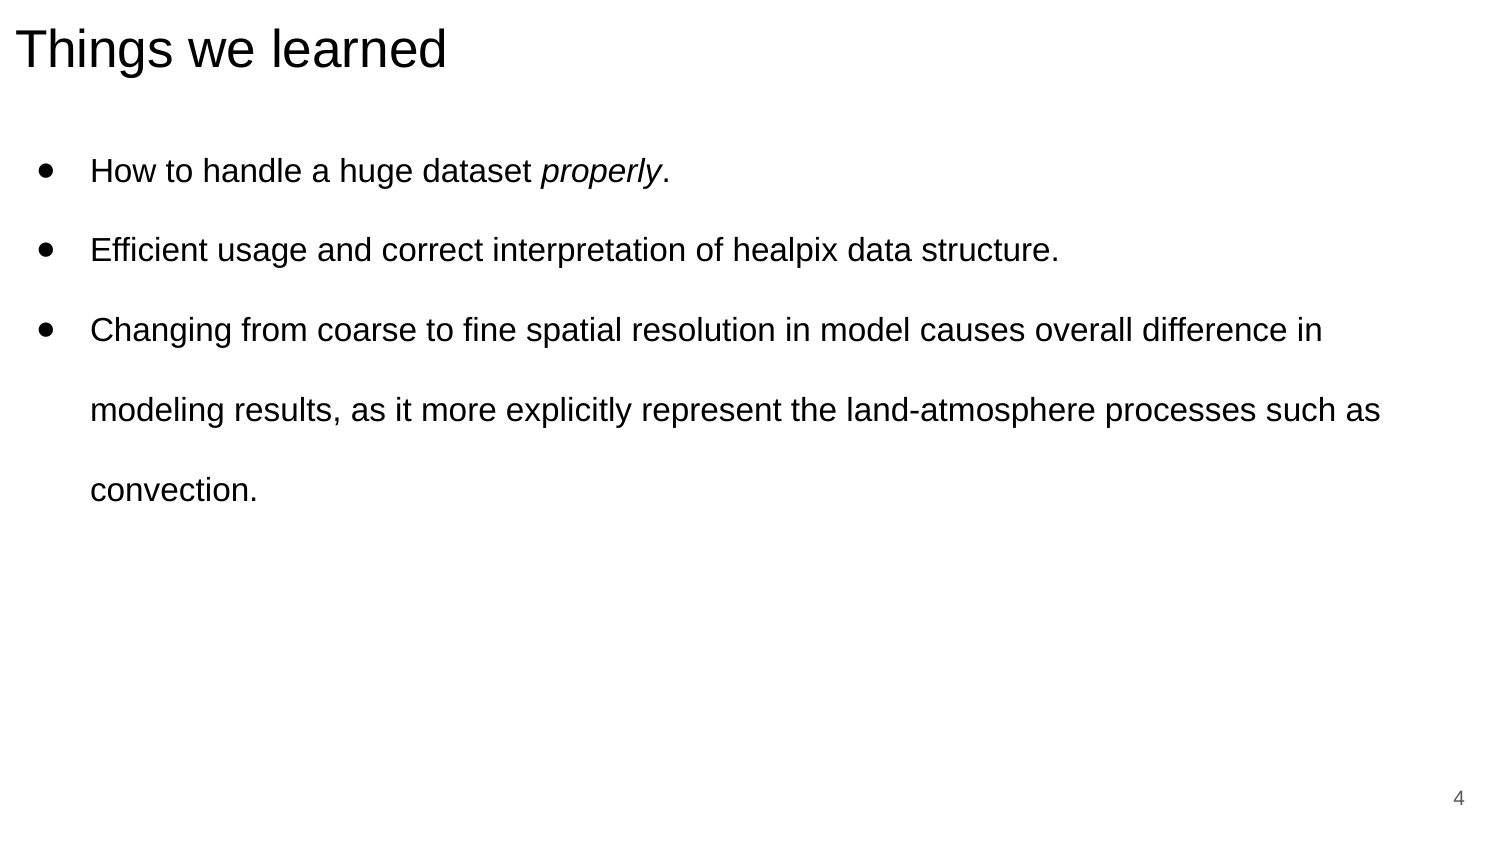

# Things we learned
How to handle a huge dataset properly.
Efficient usage and correct interpretation of healpix data structure.
Changing from coarse to fine spatial resolution in model causes overall difference in modeling results, as it more explicitly represent the land-atmosphere processes such as convection.

4